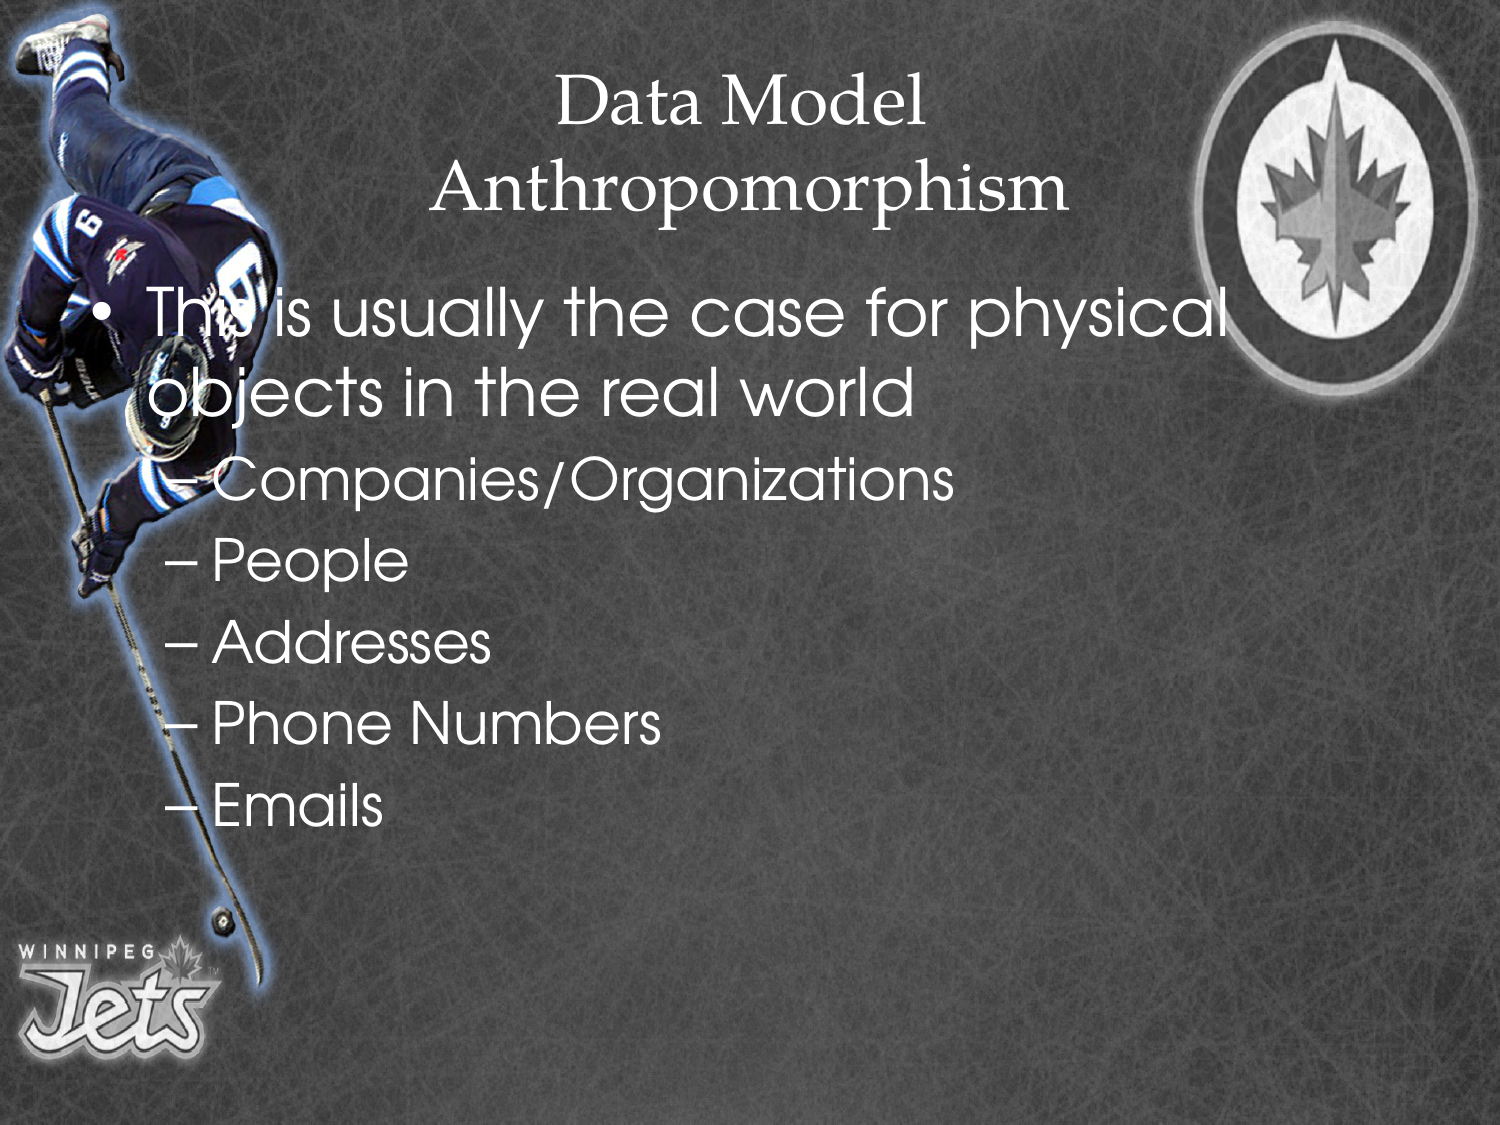

# Data Model Anthropomorphism
This is usually the case for physical objects in the real world
Companies/Organizations
People
Addresses
Phone Numbers
Emails